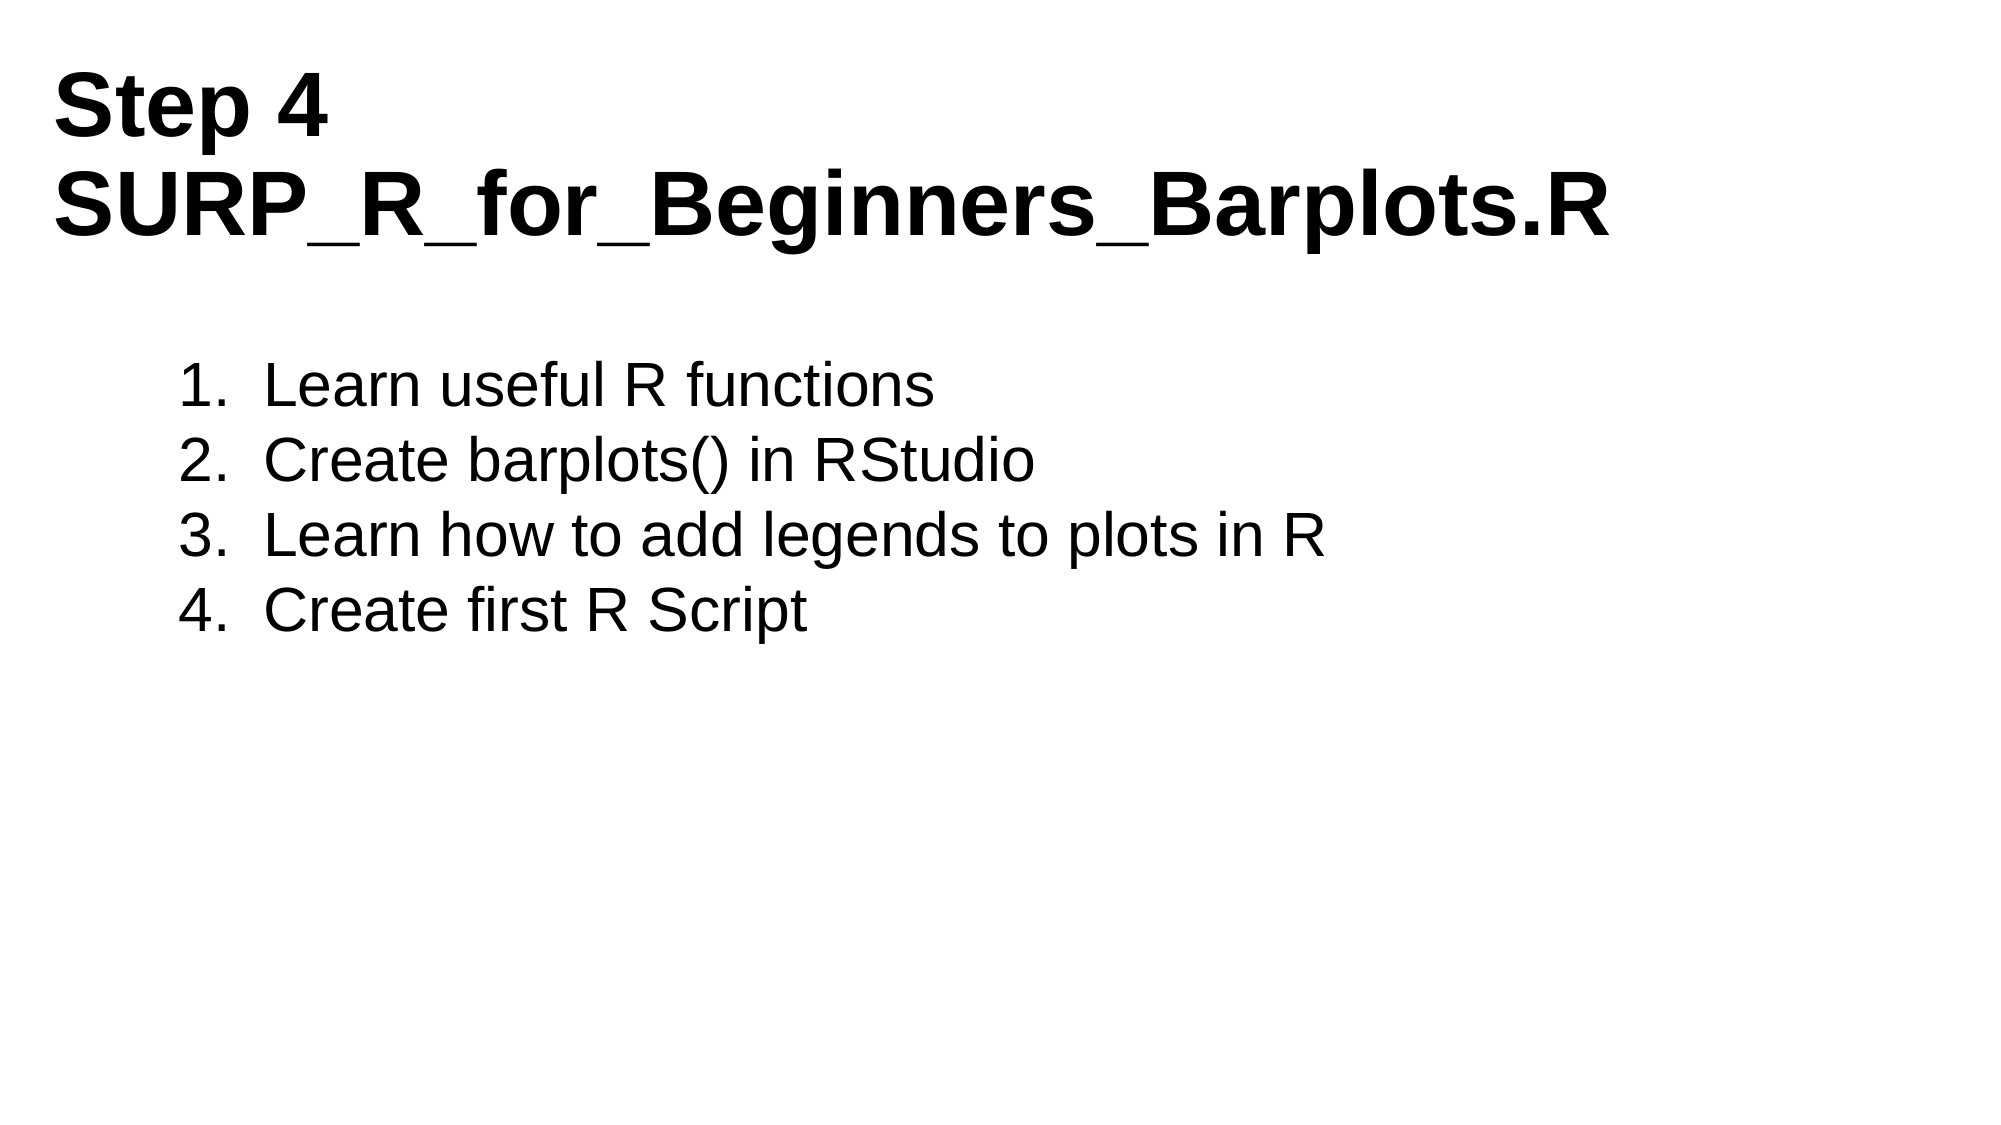

# Step 4 SURP_R_for_Beginners_Barplots.R
Learn useful R functions
Create barplots() in RStudio
Learn how to add legends to plots in R
Create first R Script